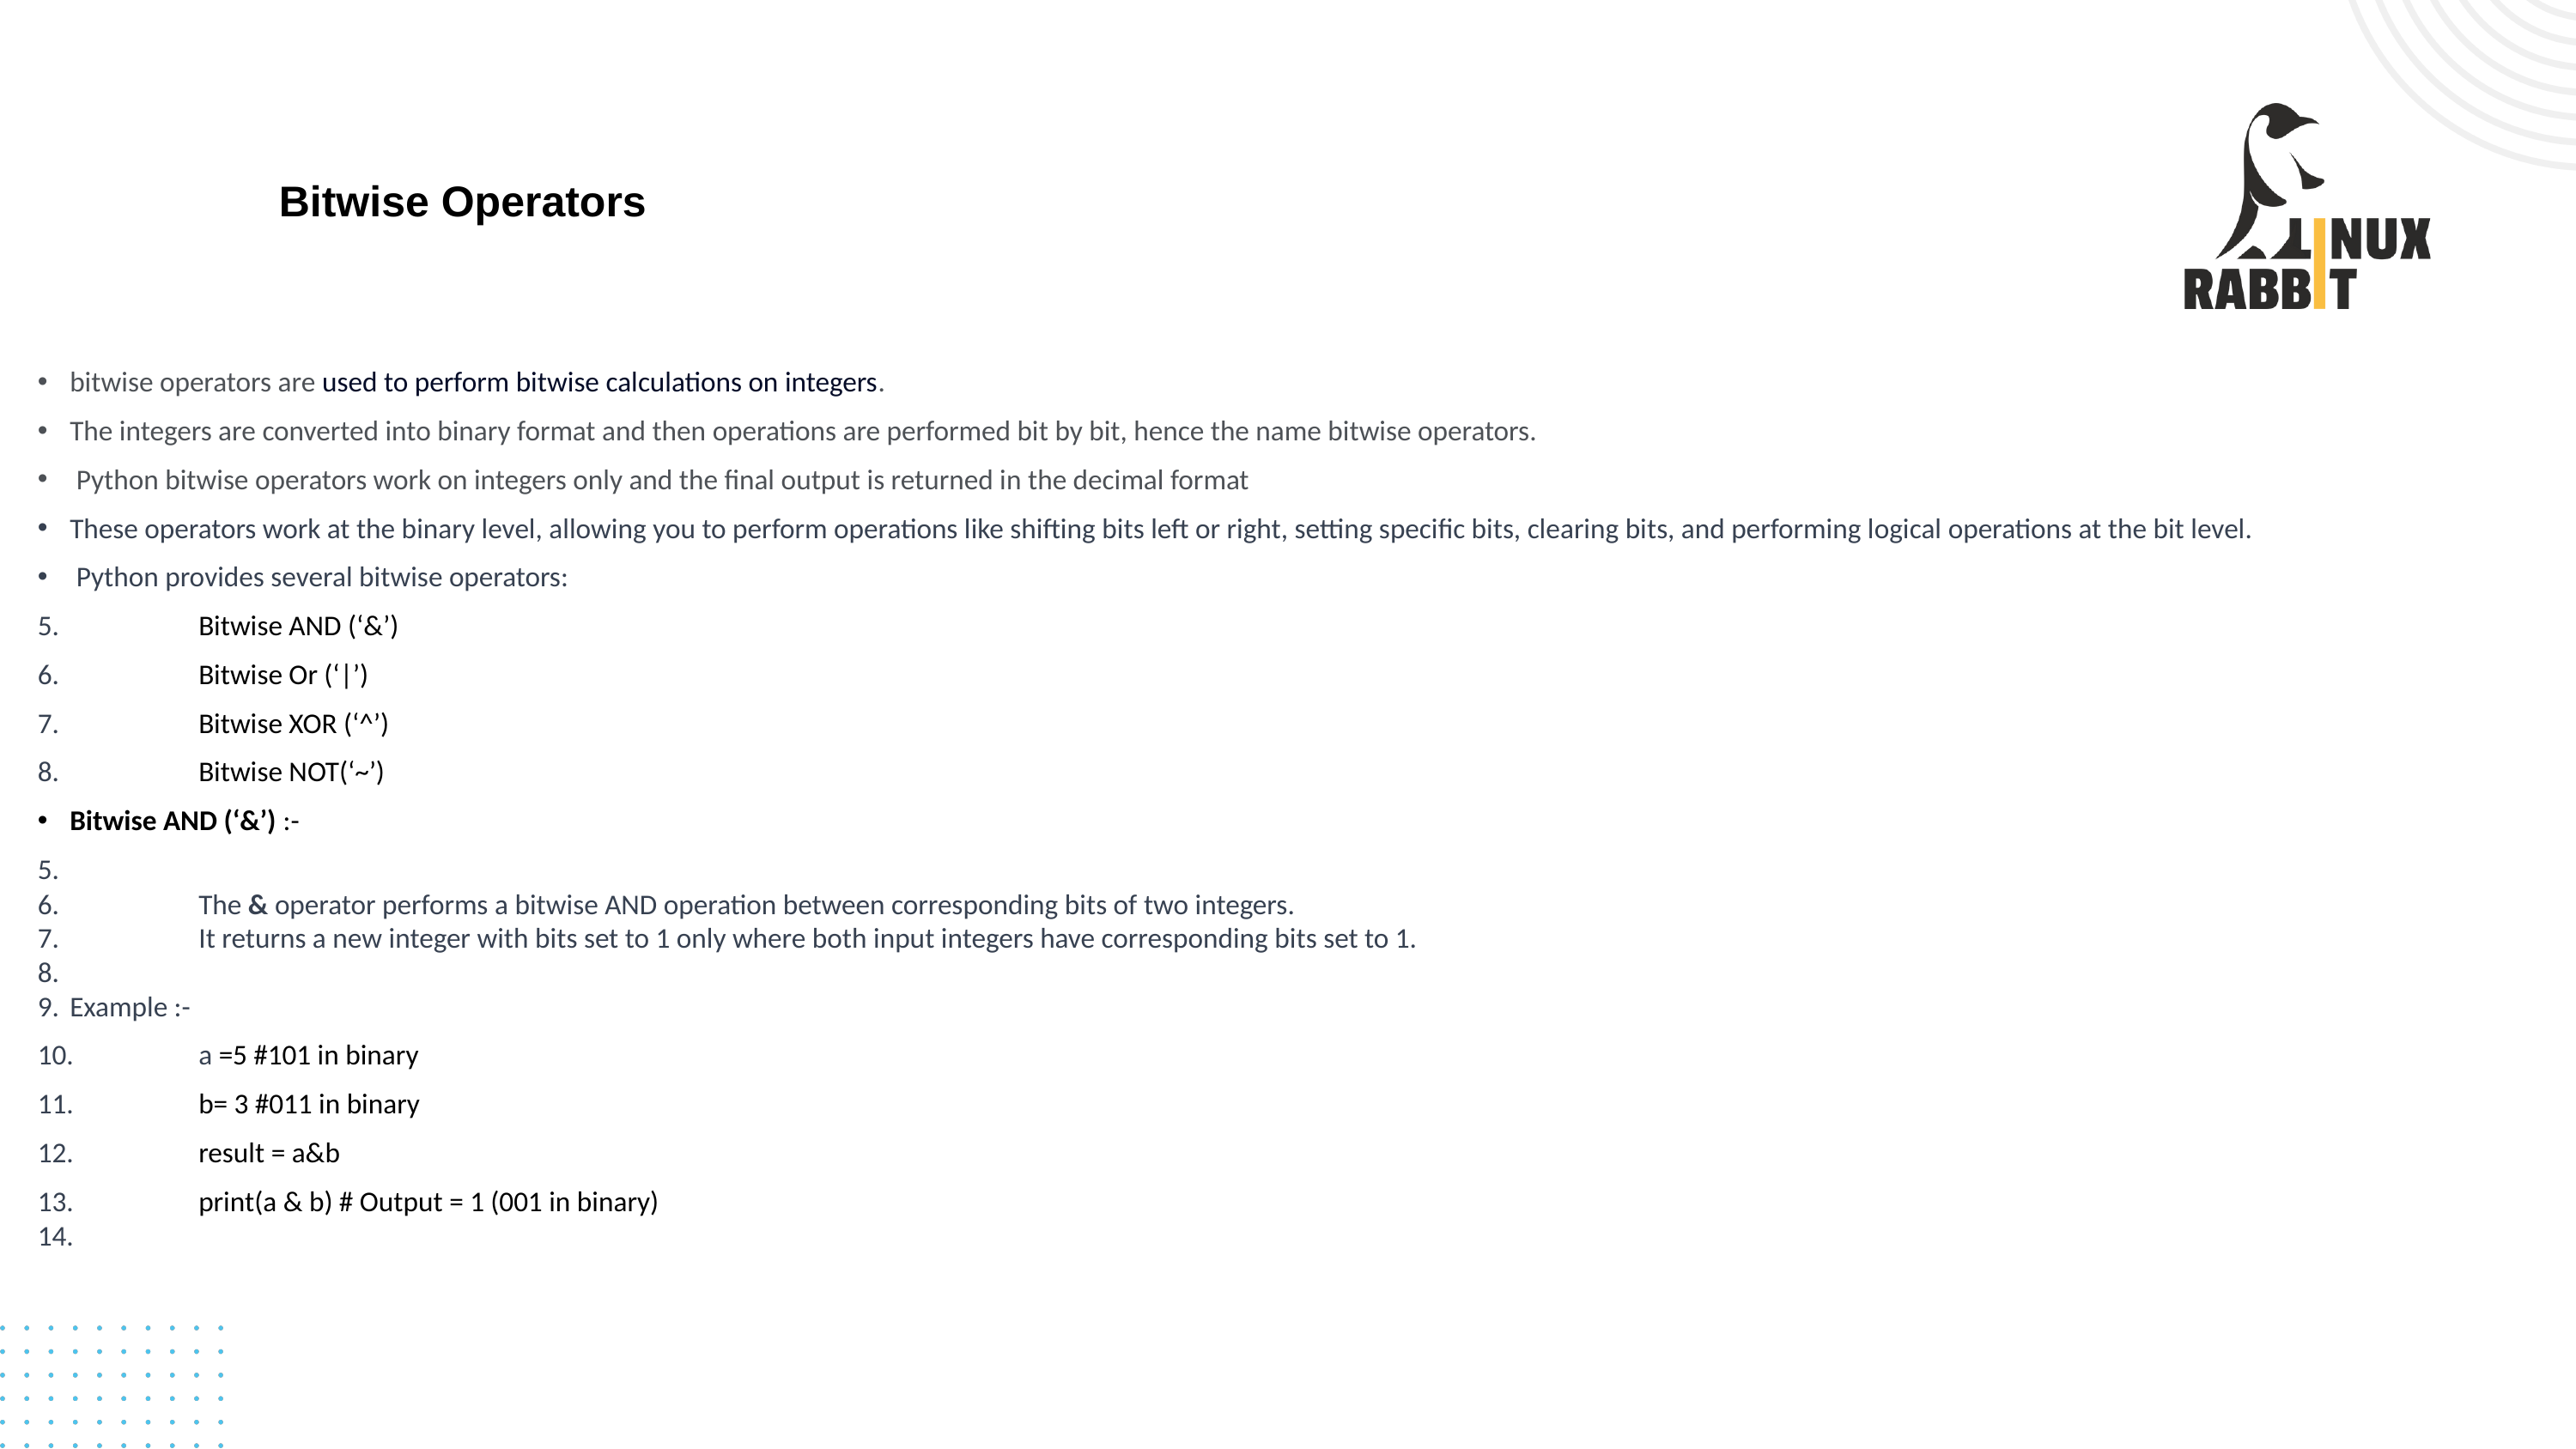

Bitwise Operators
# bitwise operators are used to perform bitwise calculations on integers.
The integers are converted into binary format and then operations are performed bit by bit, hence the name bitwise operators.
 Python bitwise operators work on integers only and the final output is returned in the decimal format
These operators work at the binary level, allowing you to perform operations like shifting bits left or right, setting specific bits, clearing bits, and performing logical operations at the bit level.
 Python provides several bitwise operators:
	Bitwise AND (‘&’)
	Bitwise Or (‘|’)
	Bitwise XOR (‘^’)
	Bitwise NOT(‘~’)
Bitwise AND (‘&’) :-

	The & operator performs a bitwise AND operation between corresponding bits of two integers.
	It returns a new integer with bits set to 1 only where both input integers have corresponding bits set to 1.

Example :-
	a =5 #101 in binary
	b= 3 #011 in binary
	result = a&b
	print(a & b) # Output = 1 (001 in binary)